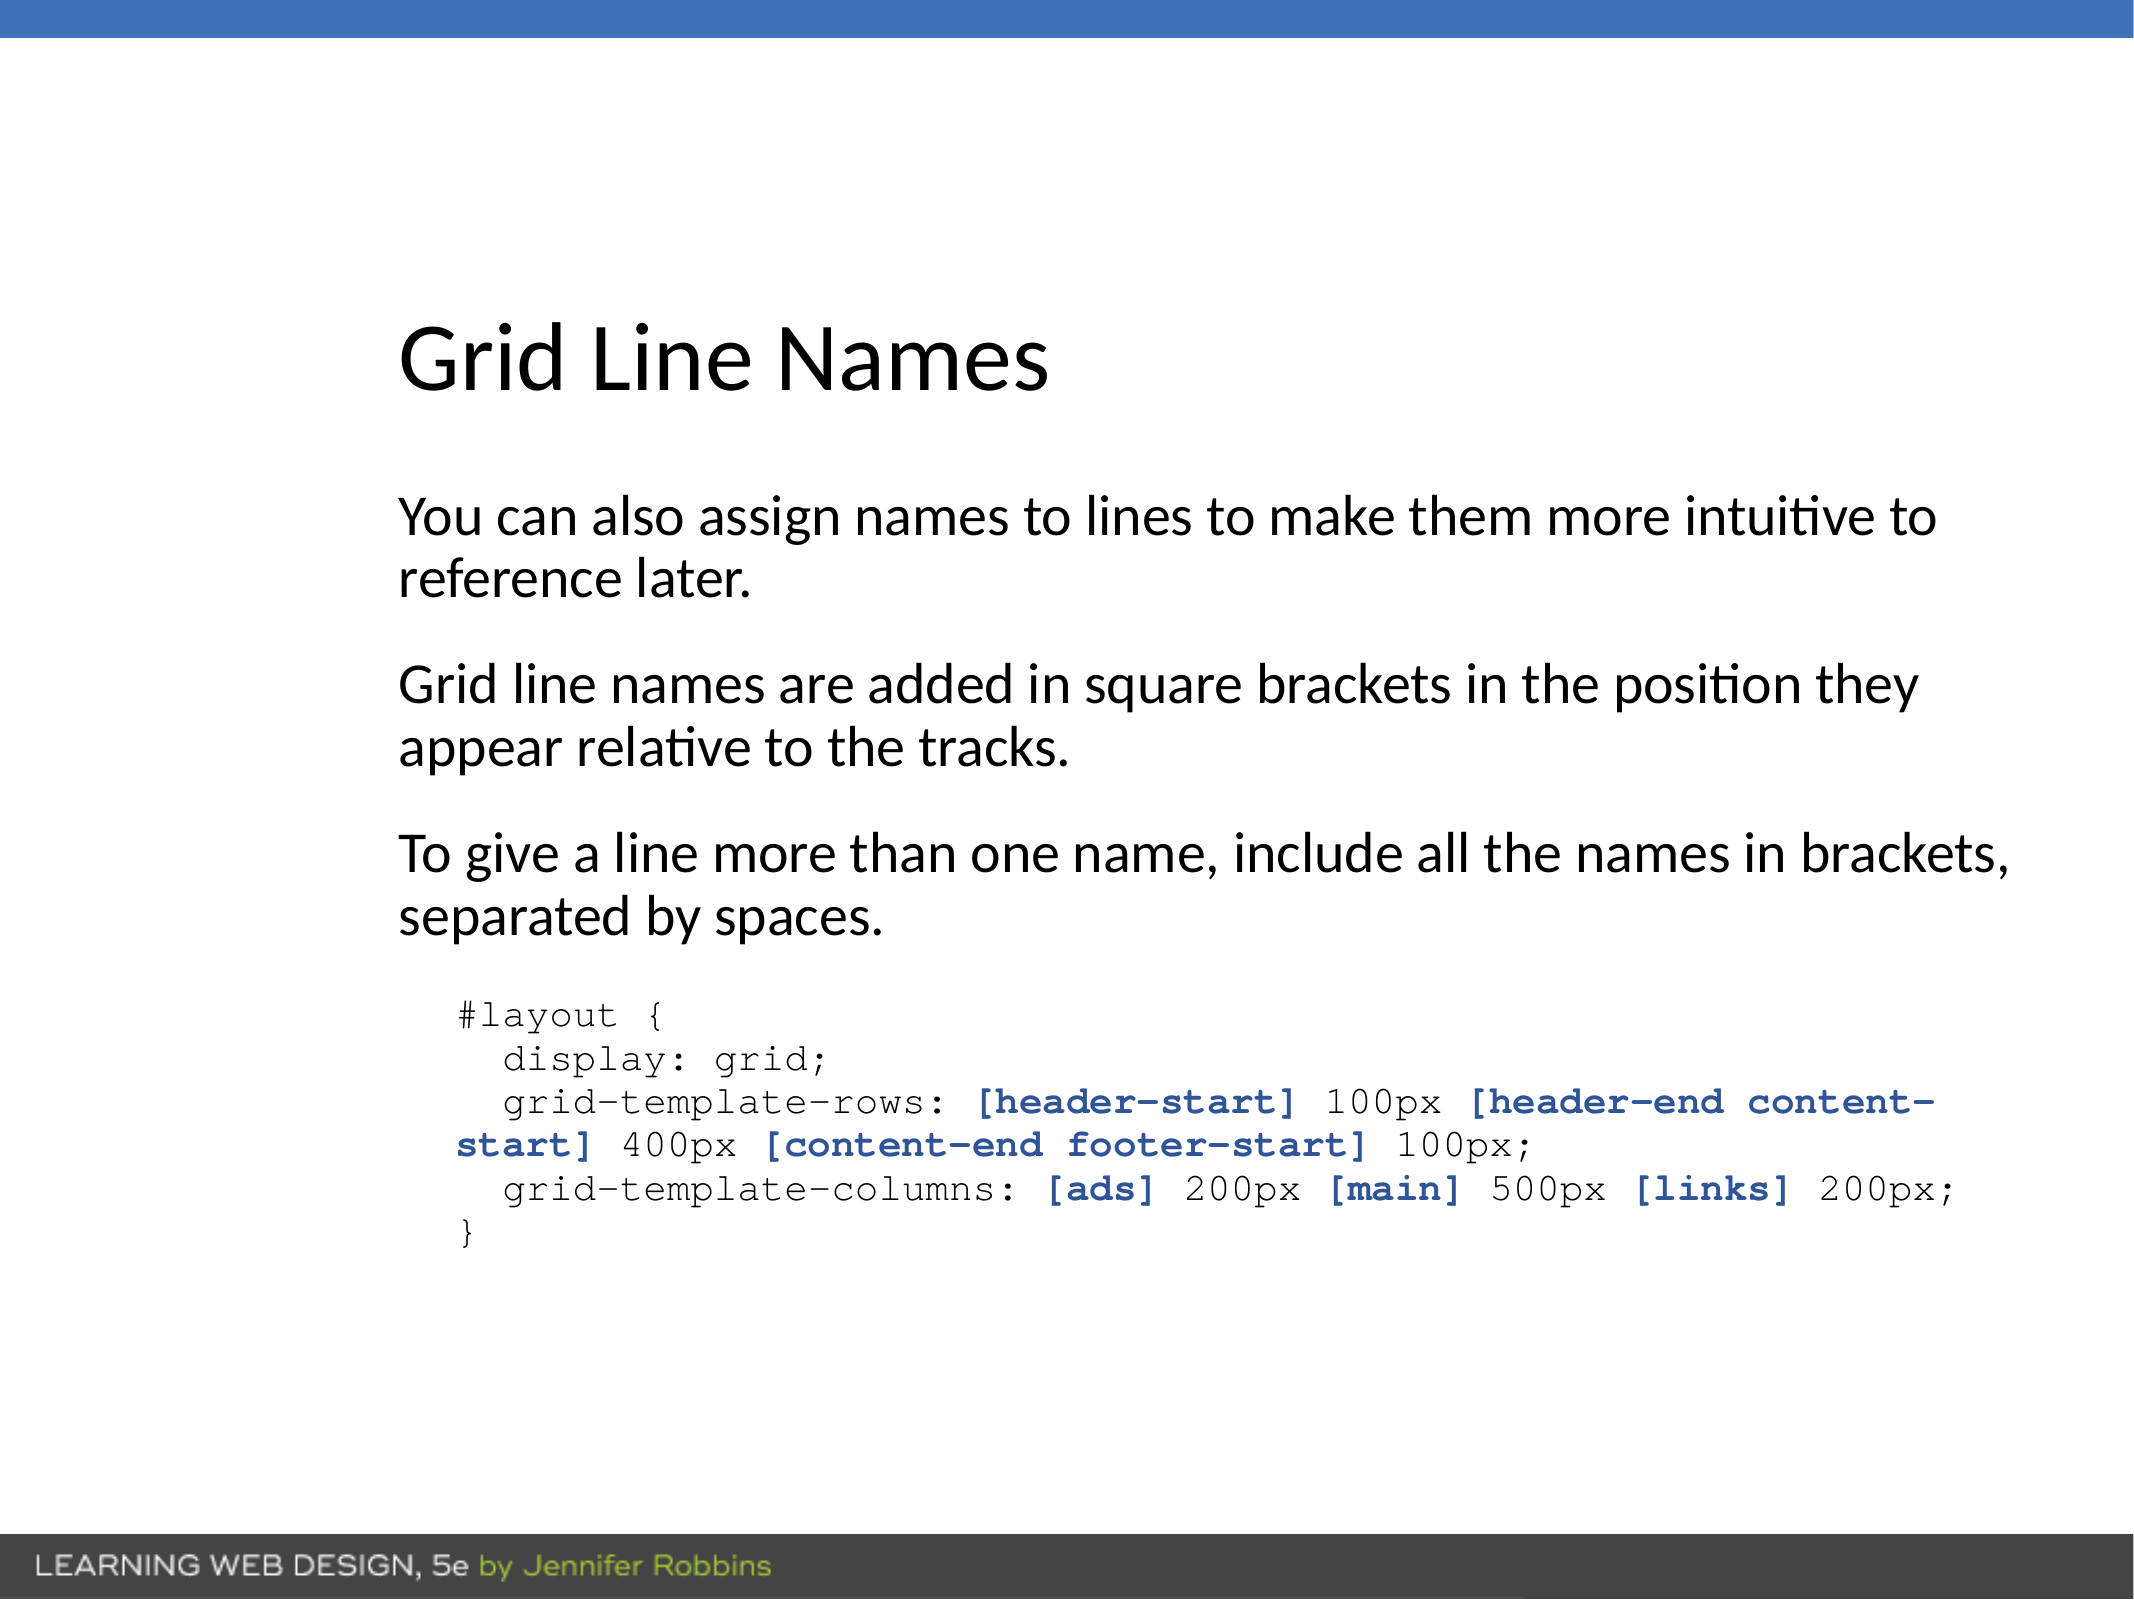

# Grid Line Names
You can also assign names to lines to make them more intuitive to reference later.
Grid line names are added in square brackets in the position they appear relative to the tracks.
To give a line more than one name, include all the names in brackets, separated by spaces.
#layout {
  display: grid;
  grid-template-rows: [header-start] 100px [header-end content-start] 400px [content-end footer-start] 100px;
  grid-template-columns: [ads] 200px [main] 500px [links] 200px;
}